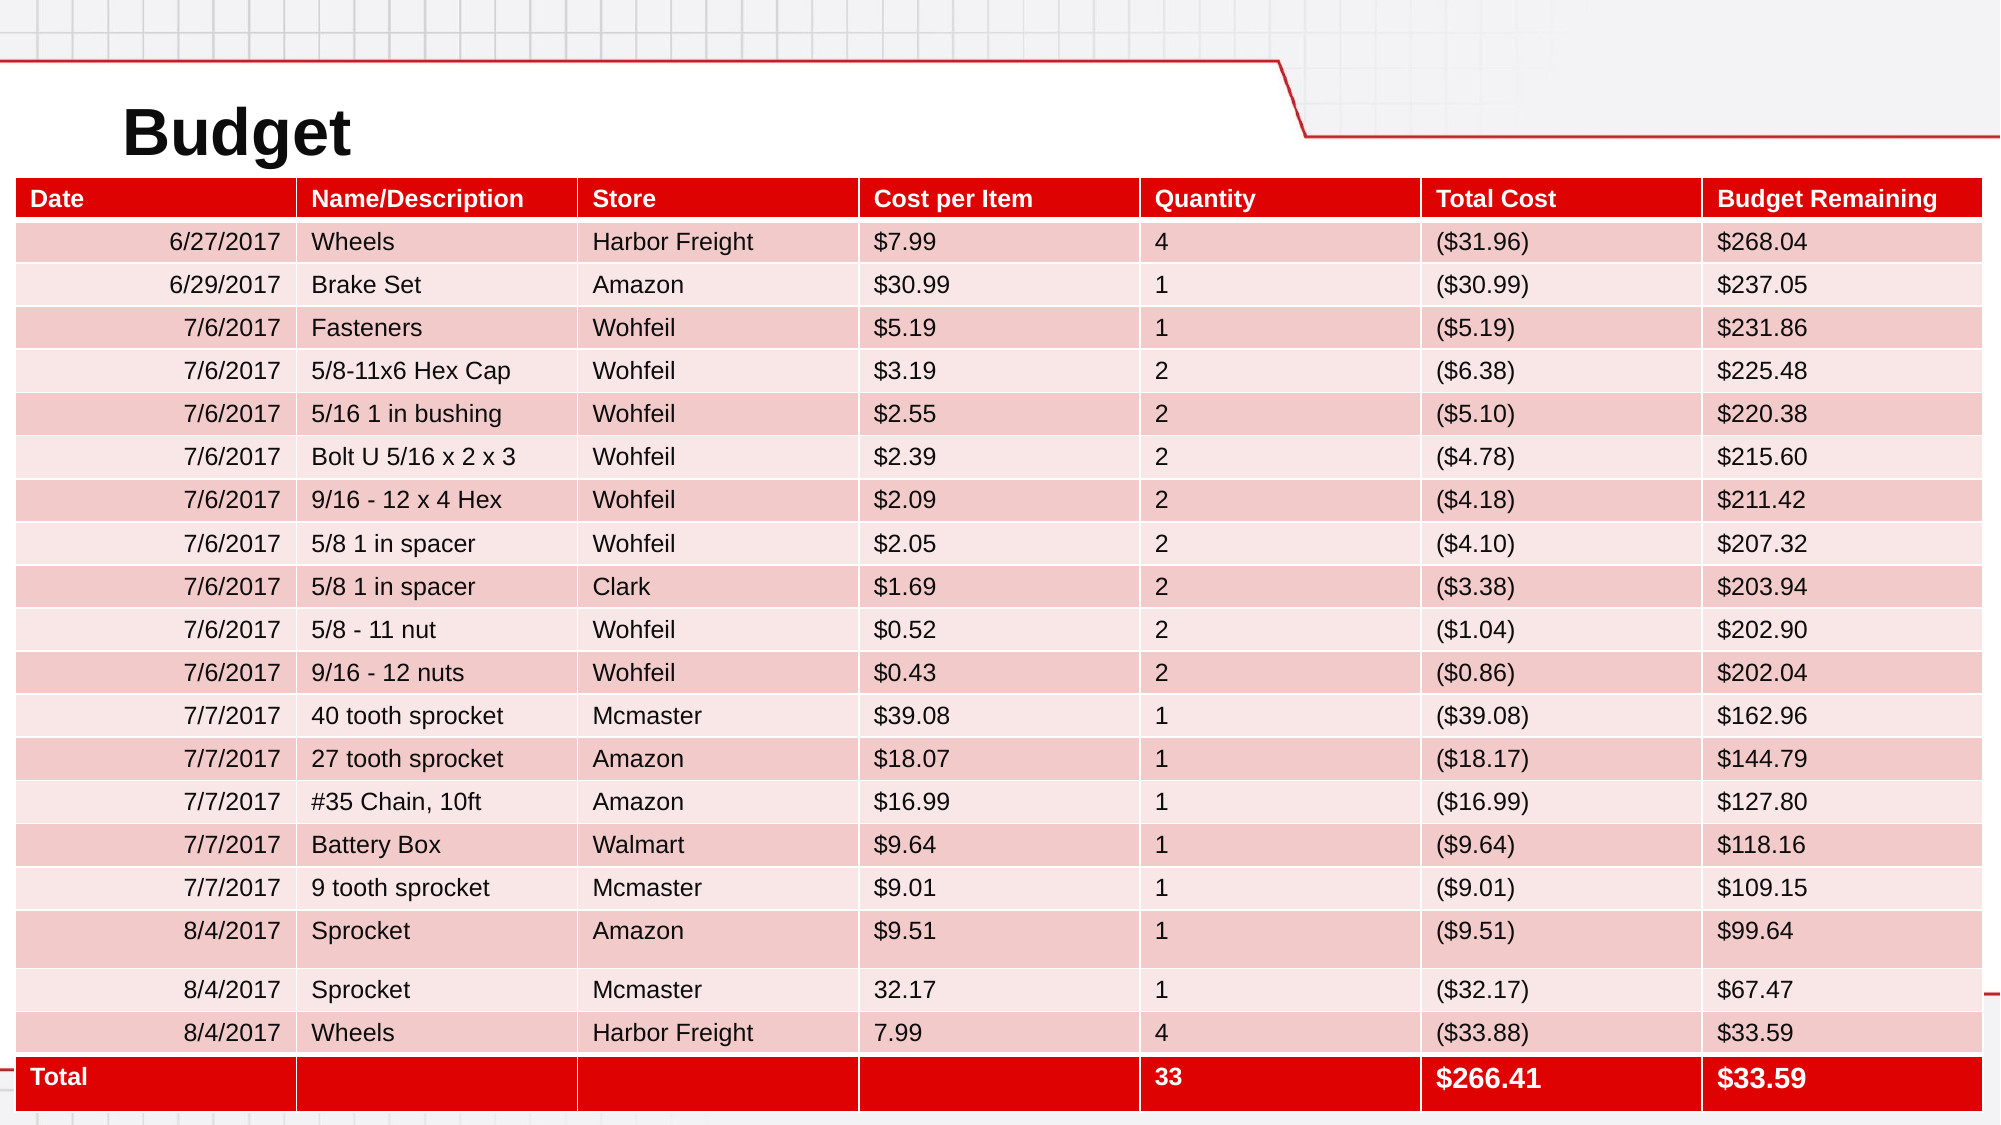

# Budget
| Date | Name/Description | Store | Cost per Item | Quantity | Total Cost | Budget Remaining |
| --- | --- | --- | --- | --- | --- | --- |
| 6/27/2017 | Wheels | Harbor Freight | $7.99 | 4 | ($31.96) | $268.04 |
| 6/29/2017 | Brake Set | Amazon | $30.99 | 1 | ($30.99) | $237.05 |
| 7/6/2017 | Fasteners | Wohfeil | $5.19 | 1 | ($5.19) | $231.86 |
| 7/6/2017 | 5/8-11x6 Hex Cap | Wohfeil | $3.19 | 2 | ($6.38) | $225.48 |
| 7/6/2017 | 5/16 1 in bushing | Wohfeil | $2.55 | 2 | ($5.10) | $220.38 |
| 7/6/2017 | Bolt U 5/16 x 2 x 3 | Wohfeil | $2.39 | 2 | ($4.78) | $215.60 |
| 7/6/2017 | 9/16 - 12 x 4 Hex | Wohfeil | $2.09 | 2 | ($4.18) | $211.42 |
| 7/6/2017 | 5/8 1 in spacer | Wohfeil | $2.05 | 2 | ($4.10) | $207.32 |
| 7/6/2017 | 5/8 1 in spacer | Clark | $1.69 | 2 | ($3.38) | $203.94 |
| 7/6/2017 | 5/8 - 11 nut | Wohfeil | $0.52 | 2 | ($1.04) | $202.90 |
| 7/6/2017 | 9/16 - 12 nuts | Wohfeil | $0.43 | 2 | ($0.86) | $202.04 |
| 7/7/2017 | 40 tooth sprocket | Mcmaster | $39.08 | 1 | ($39.08) | $162.96 |
| 7/7/2017 | 27 tooth sprocket | Amazon | $18.07 | 1 | ($18.17) | $144.79 |
| 7/7/2017 | #35 Chain, 10ft | Amazon | $16.99 | 1 | ($16.99) | $127.80 |
| 7/7/2017 | Battery Box | Walmart | $9.64 | 1 | ($9.64) | $118.16 |
| 7/7/2017 | 9 tooth sprocket | Mcmaster | $9.01 | 1 | ($9.01) | $109.15 |
| 8/4/2017 | Sprocket | Amazon | $9.51 | 1 | ($9.51) | $99.64 |
| 8/4/2017 | Sprocket | Mcmaster | 32.17 | 1 | ($32.17) | $67.47 |
| 8/4/2017 | Wheels | Harbor Freight | 7.99 | 4 | ($33.88) | $33.59 |
| Total |  |  |  | 33 | $266.41 | $33.59 |